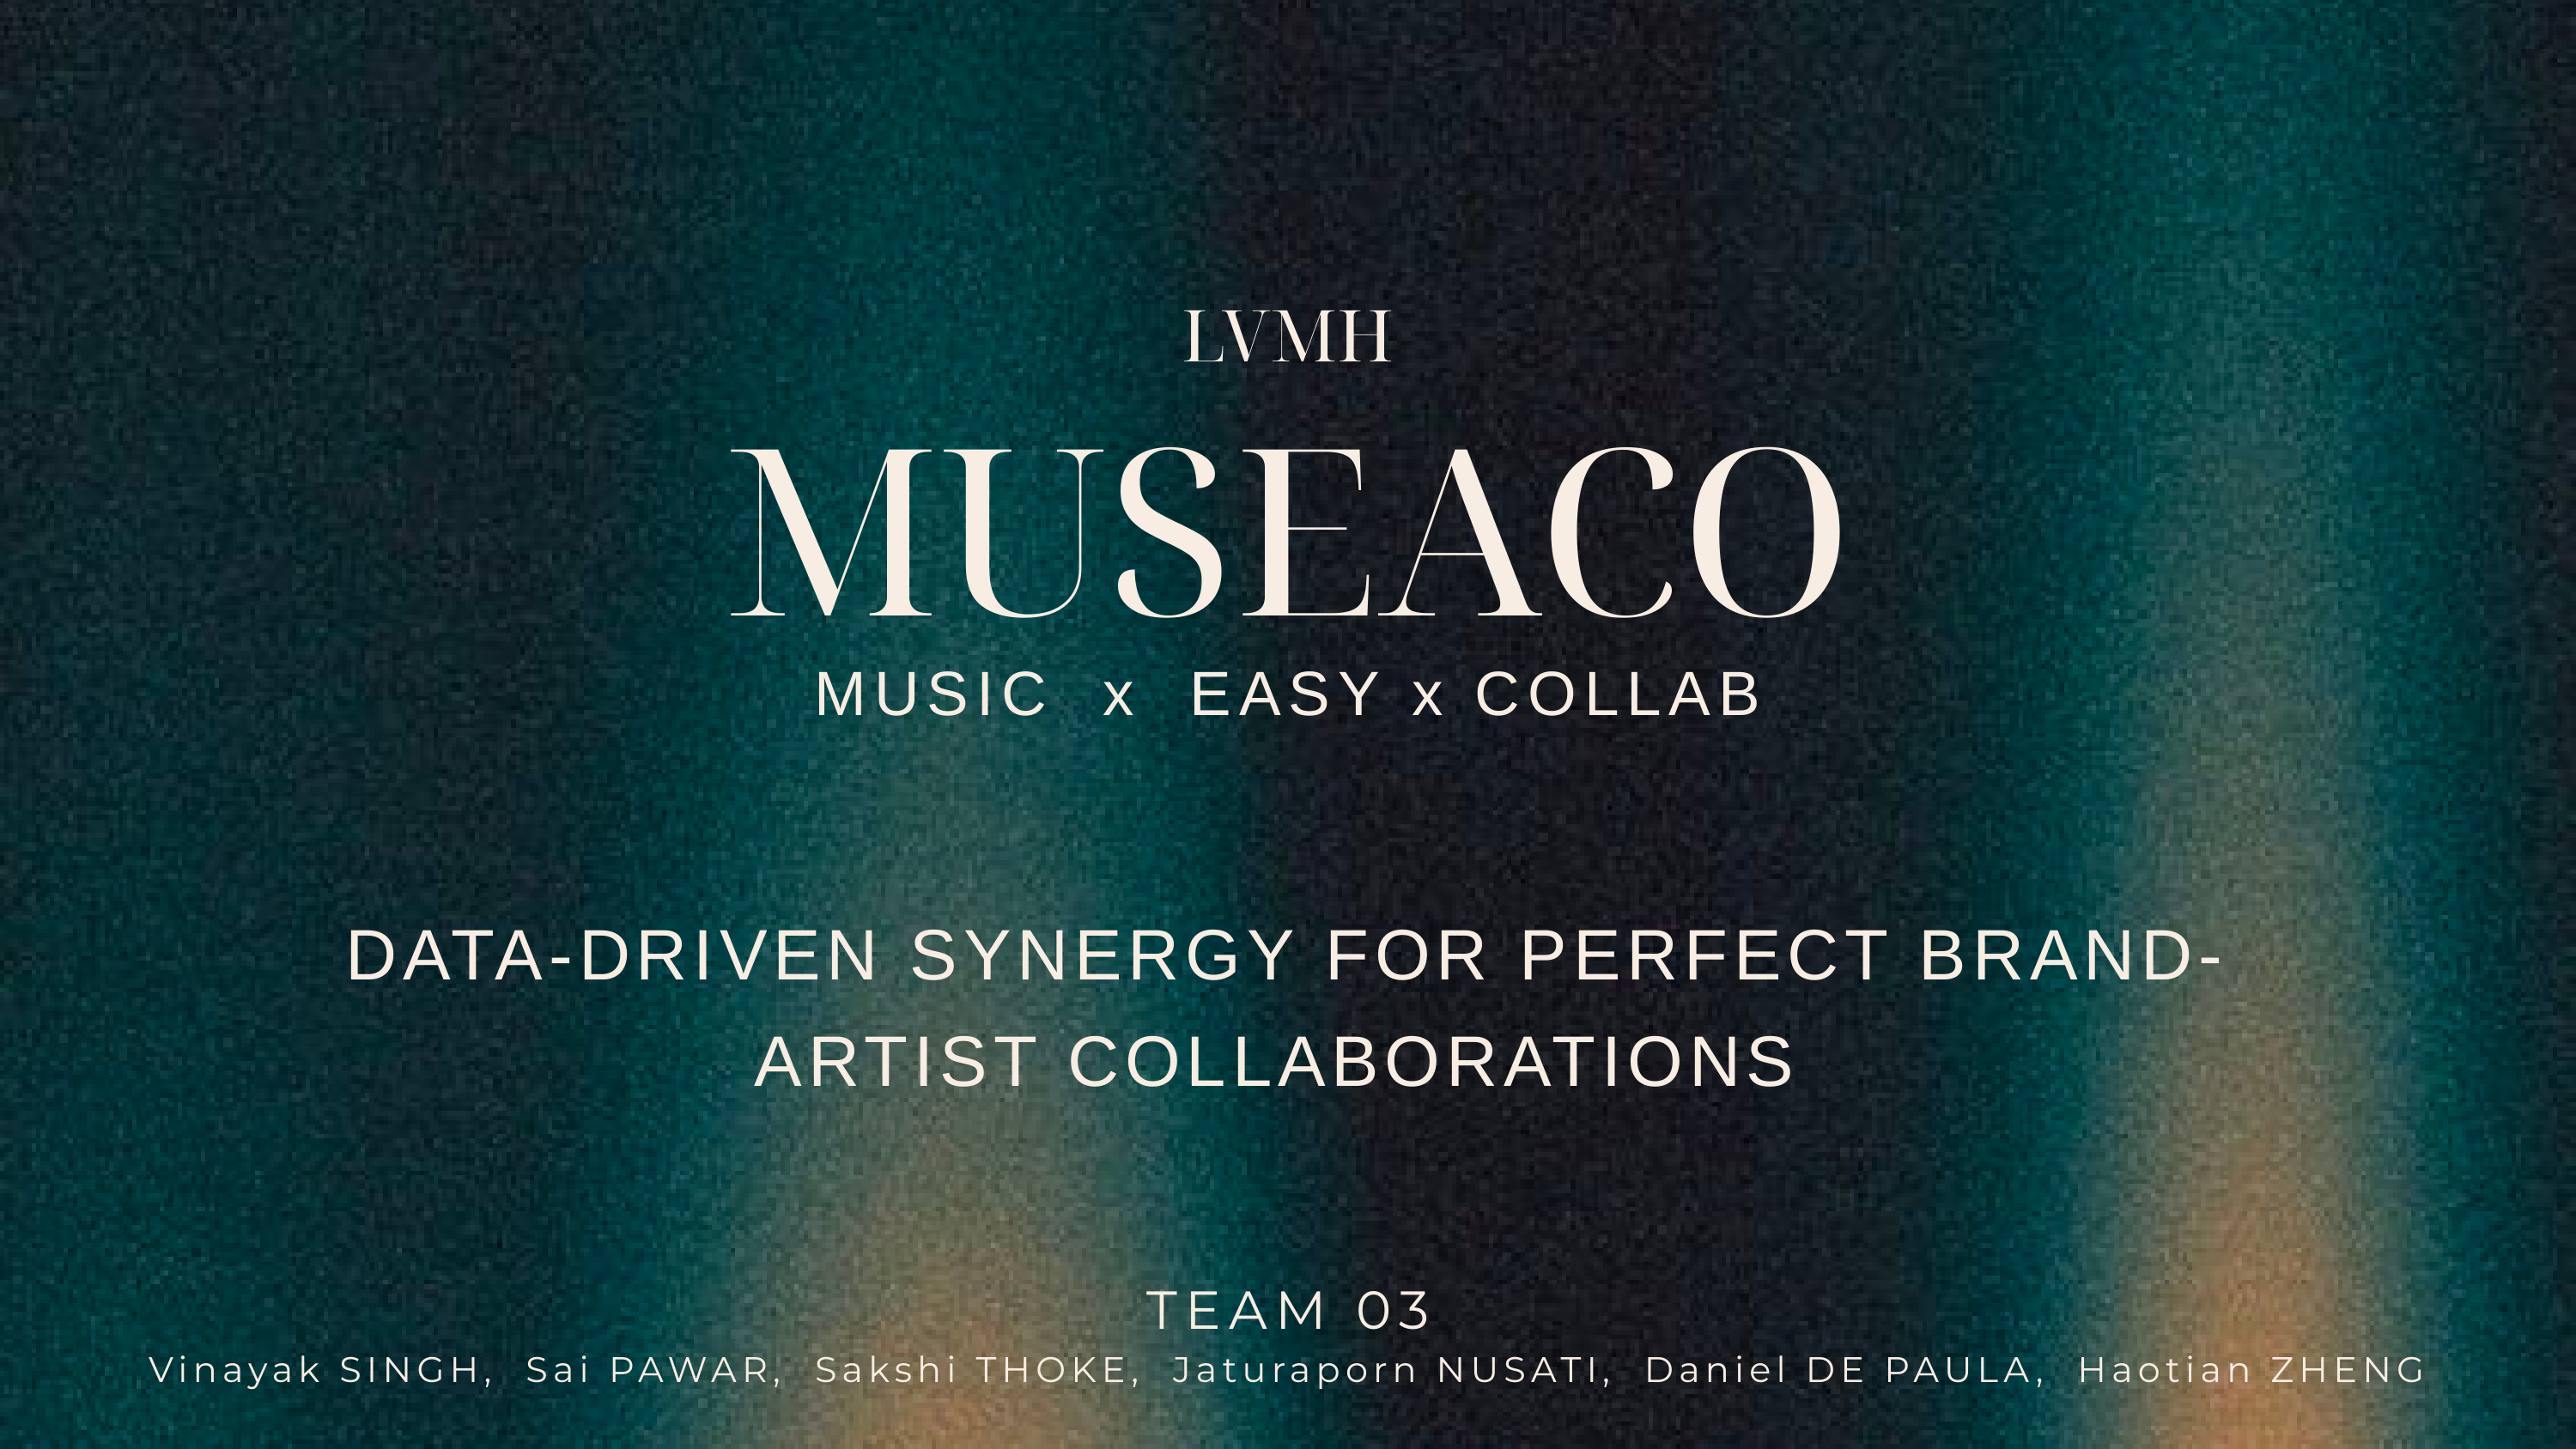

LVMH
MUSEACO
MUSIC  x  EASY x COLLAB
DATA-DRIVEN SYNERGY FOR PERFECT BRAND-ARTIST COLLABORATIONS
TEAM 03
Vinayak SINGH,  Sai PAWAR,  Sakshi THOKE,  Jaturaporn NUSATI,  Daniel DE PAULA,  Haotian ZHENG